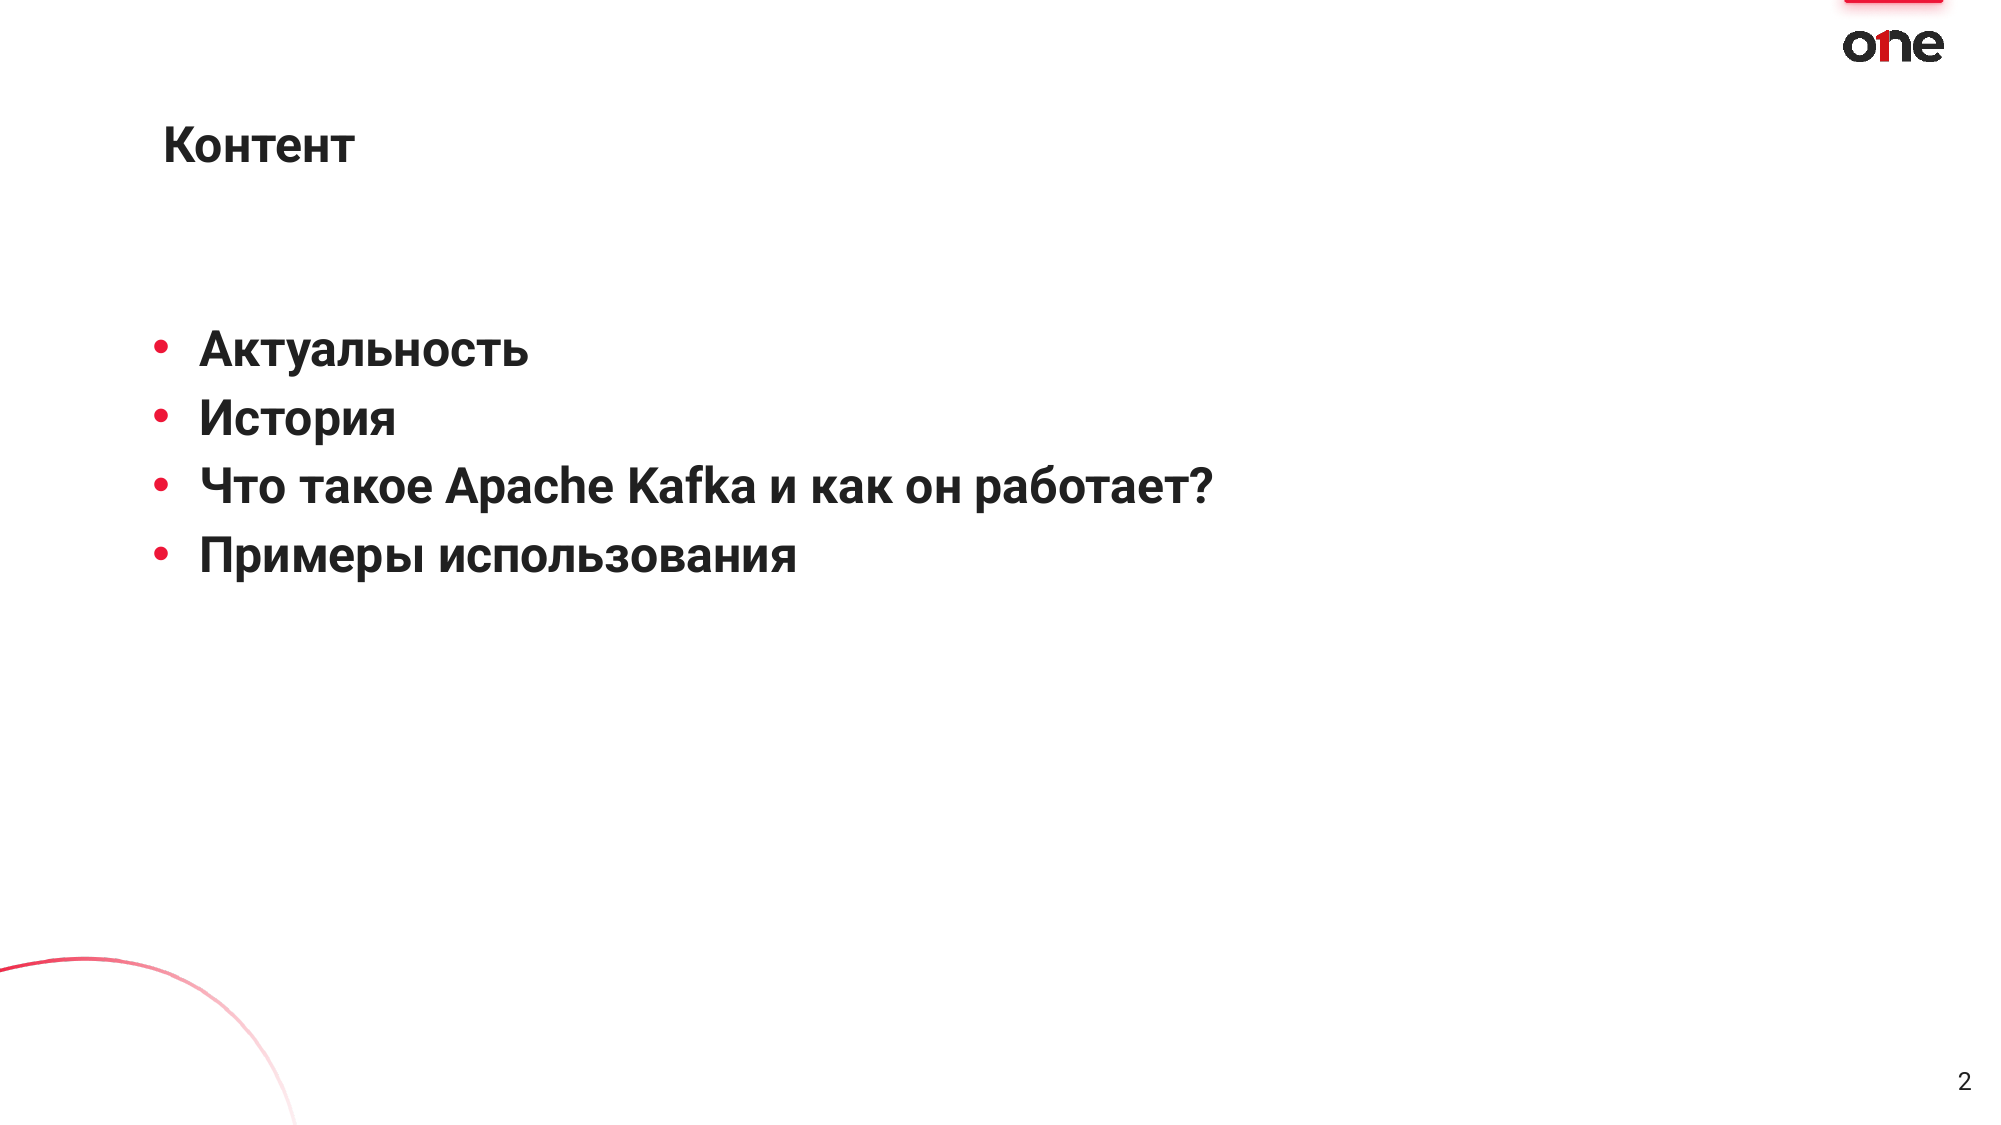

# Контент
Актуальность
История
Что такое Apache Kafka и как он работает?
Примеры использования
2